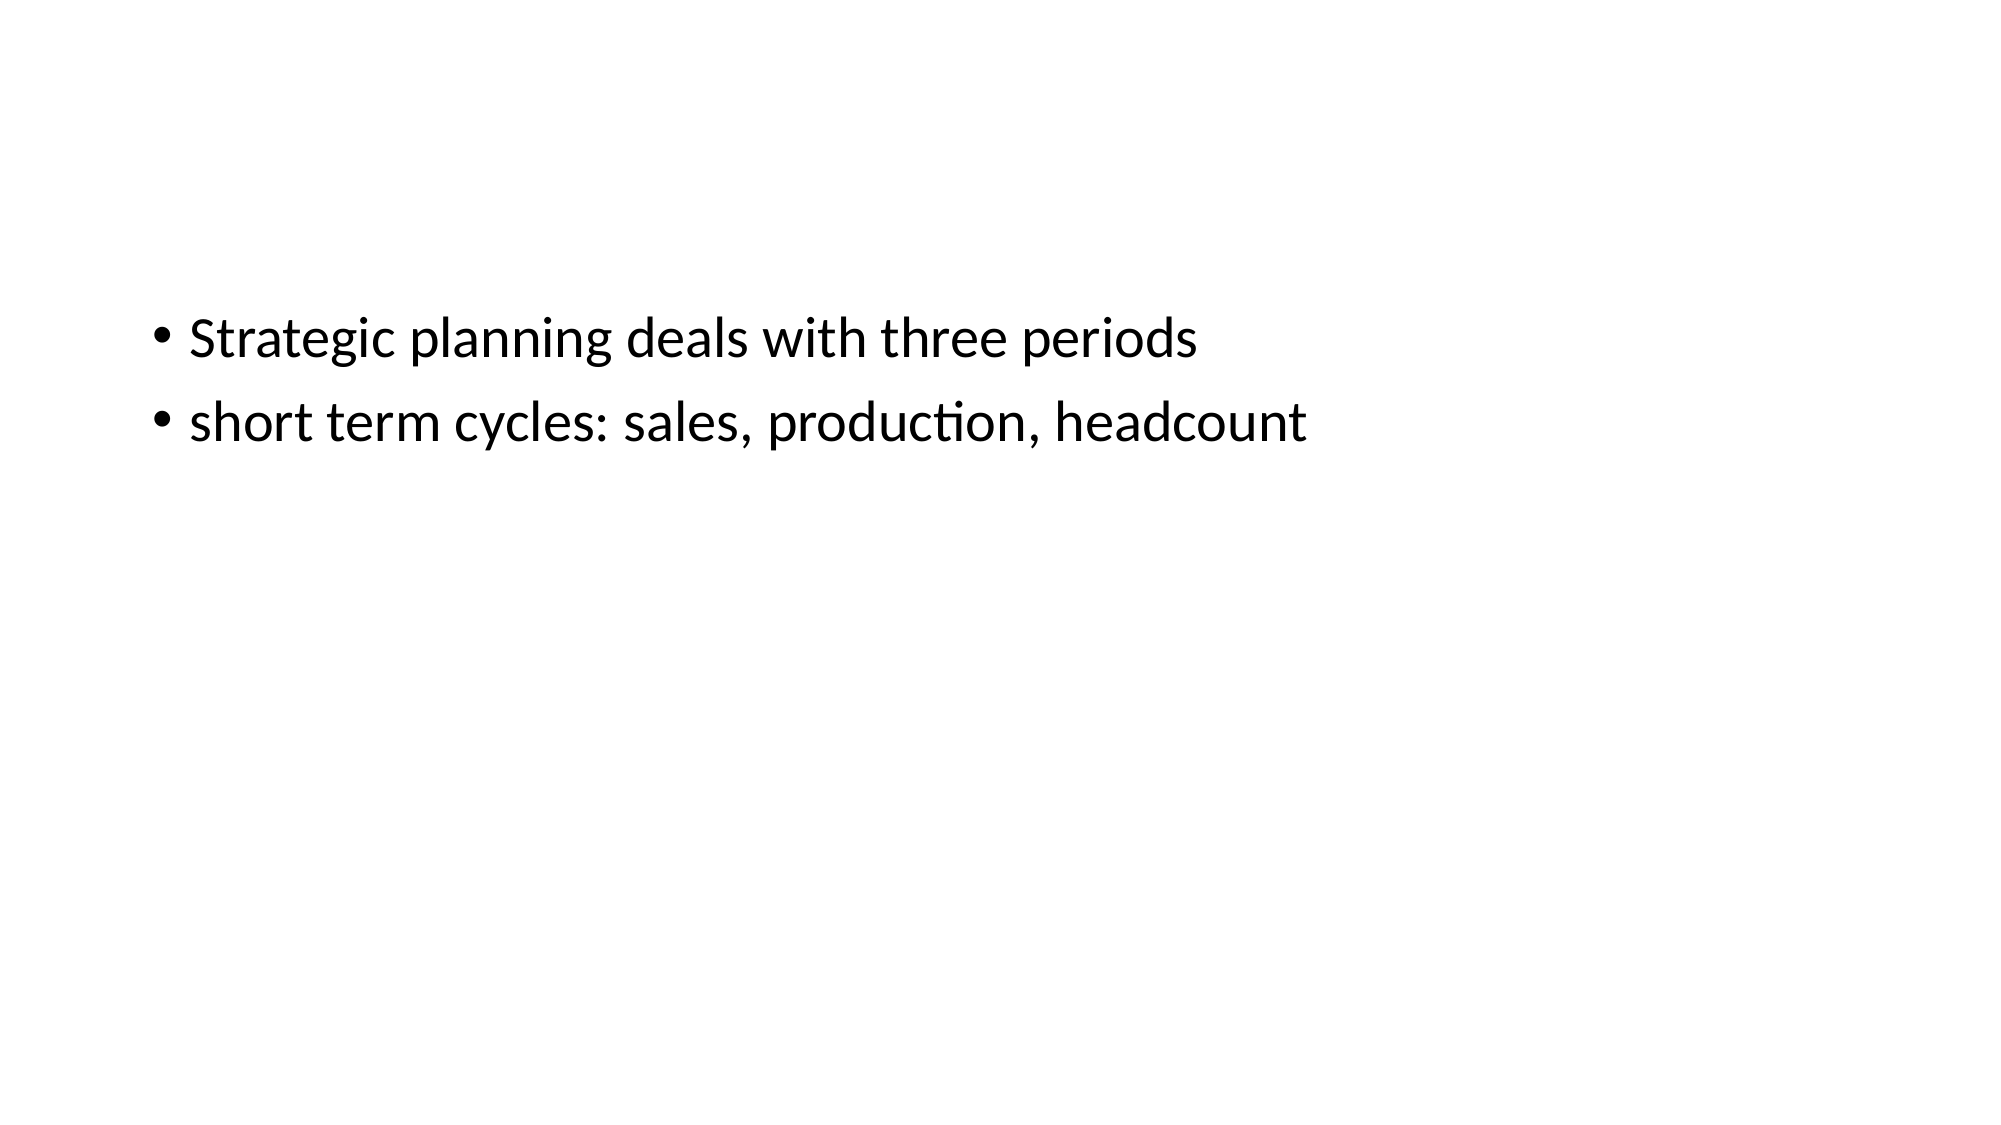

#
Strategic planning deals with three periods
short term cycles: sales, production, headcount